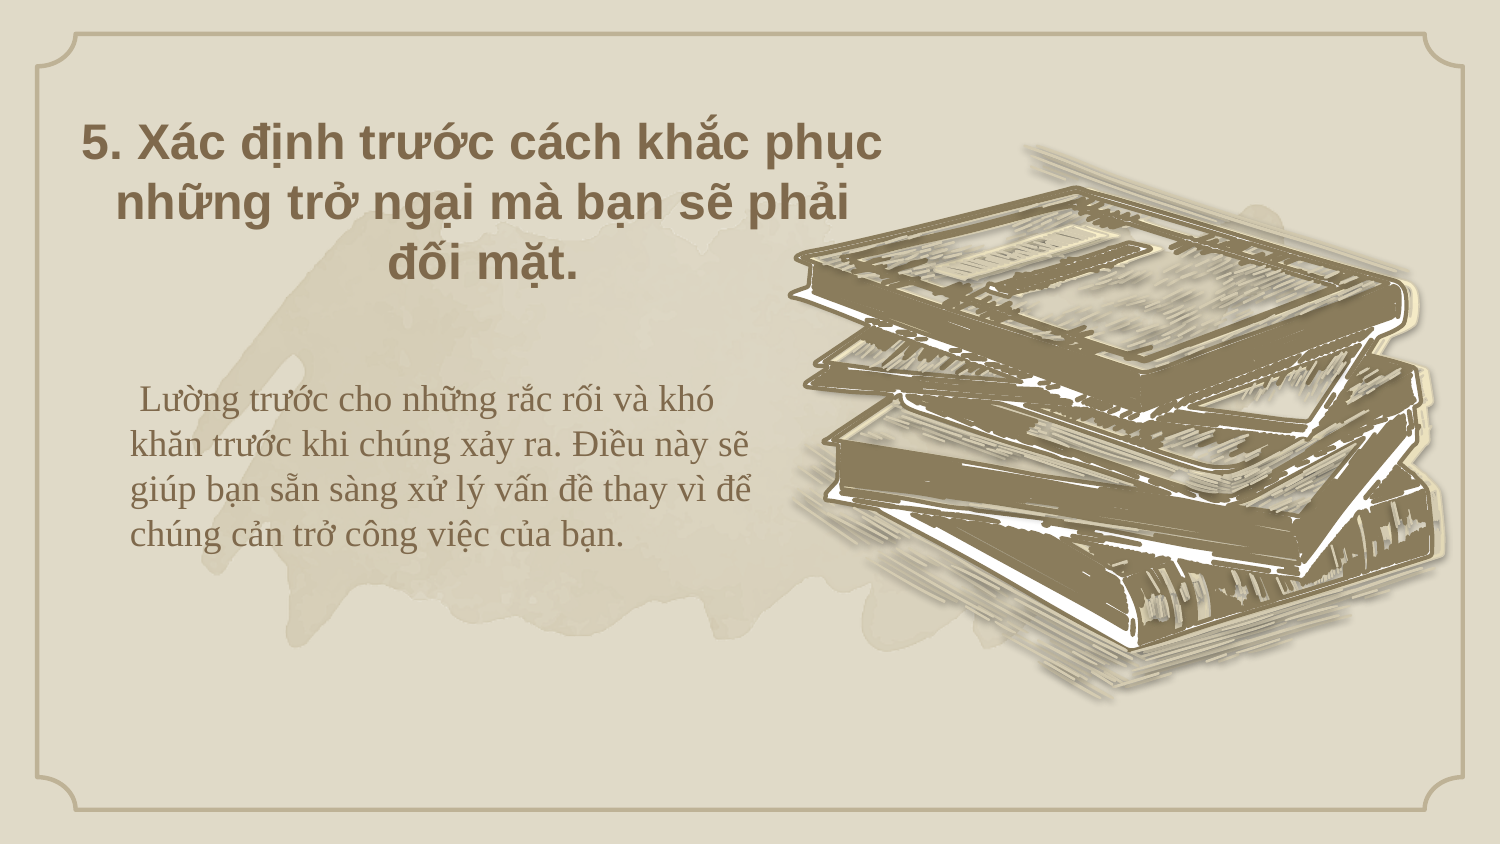

# 5. Xác định trước cách khắc phục những trở ngại mà bạn sẽ phải đối mặt.

 Lường trước cho những rắc rối và khó khăn trước khi chúng xảy ra. Điều này sẽ giúp bạn sẵn sàng xử lý vấn đề thay vì để chúng cản trở công việc của bạn.